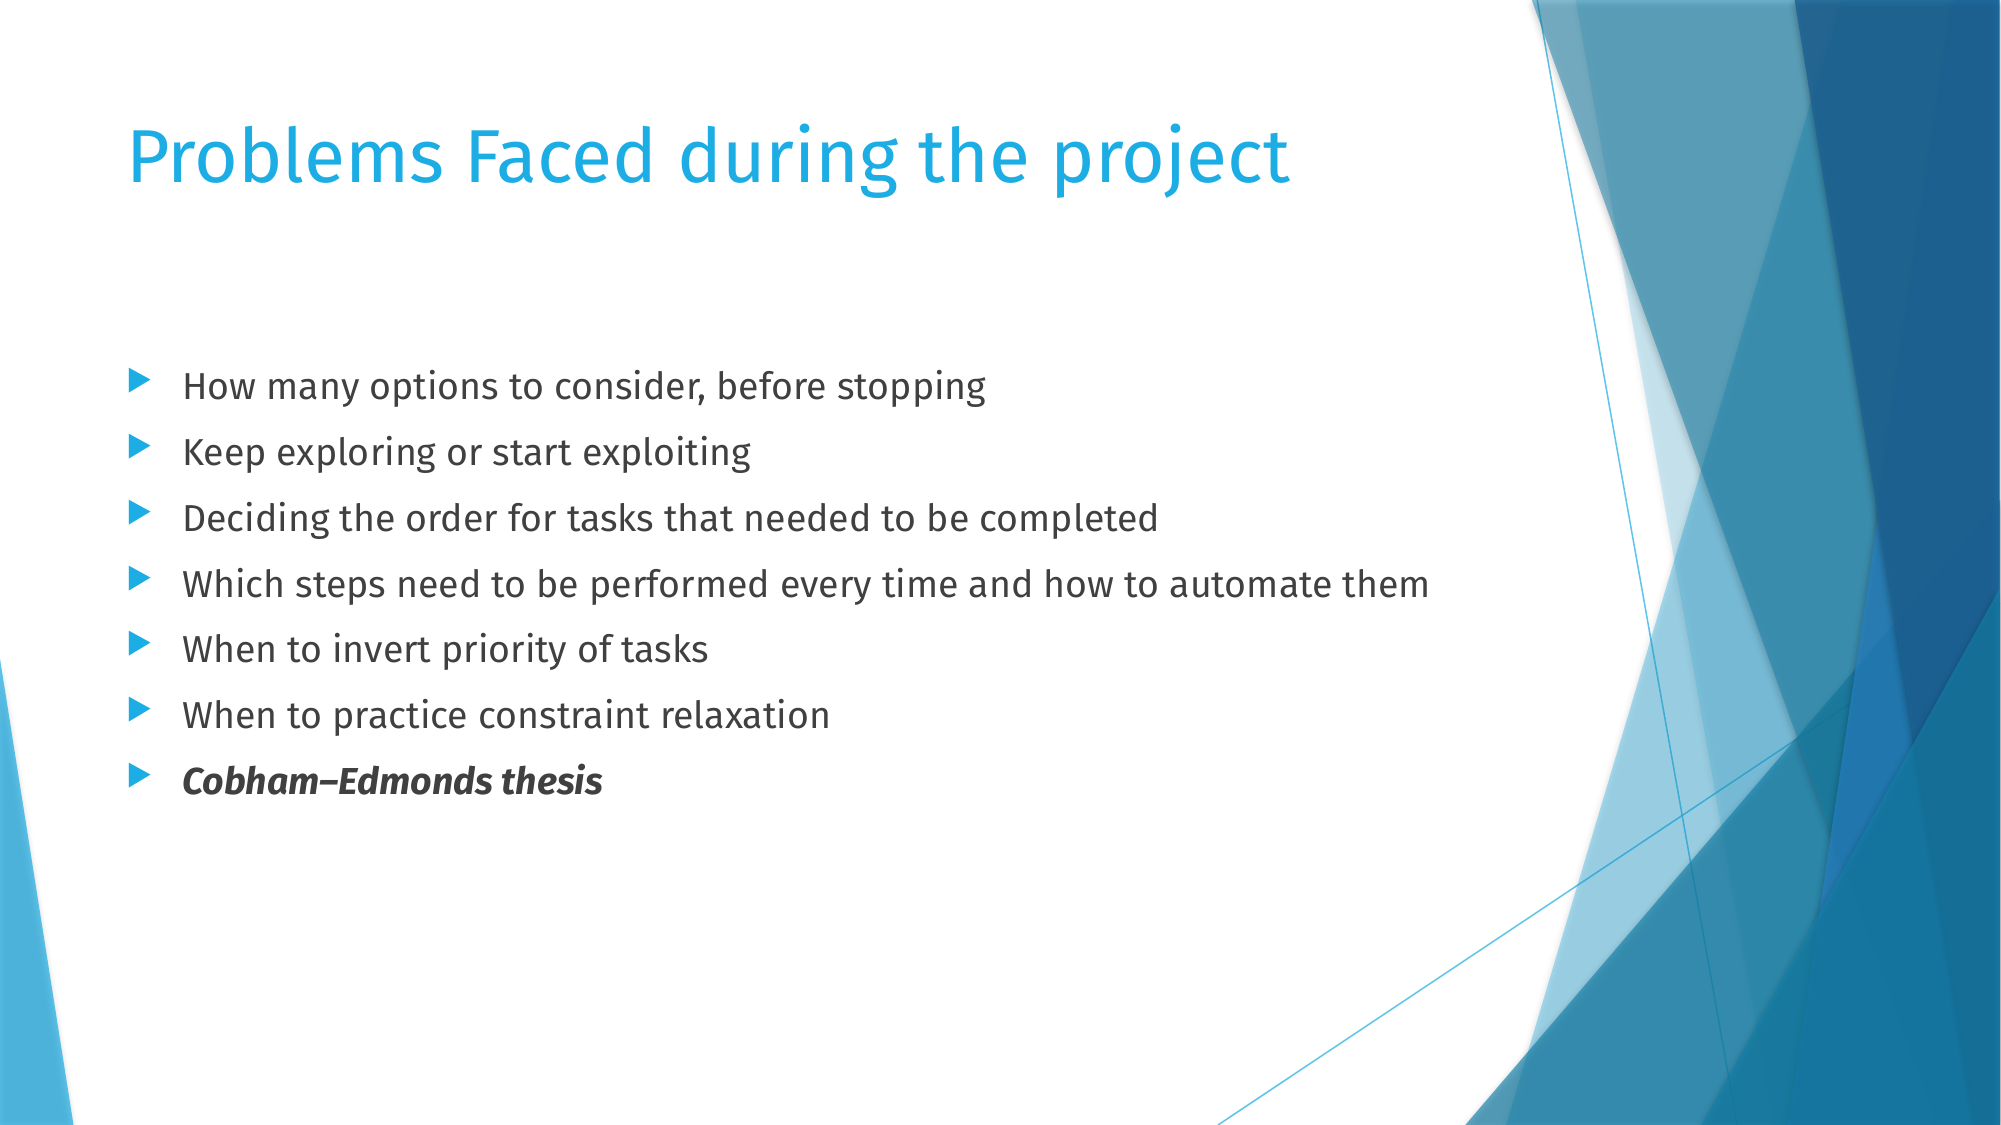

# Problems Faced during the project
How many options to consider, before stopping
Keep exploring or start exploiting
Deciding the order for tasks that needed to be completed
Which steps need to be performed every time and how to automate them
When to invert priority of tasks
When to practice constraint relaxation
Cobham–Edmonds thesis